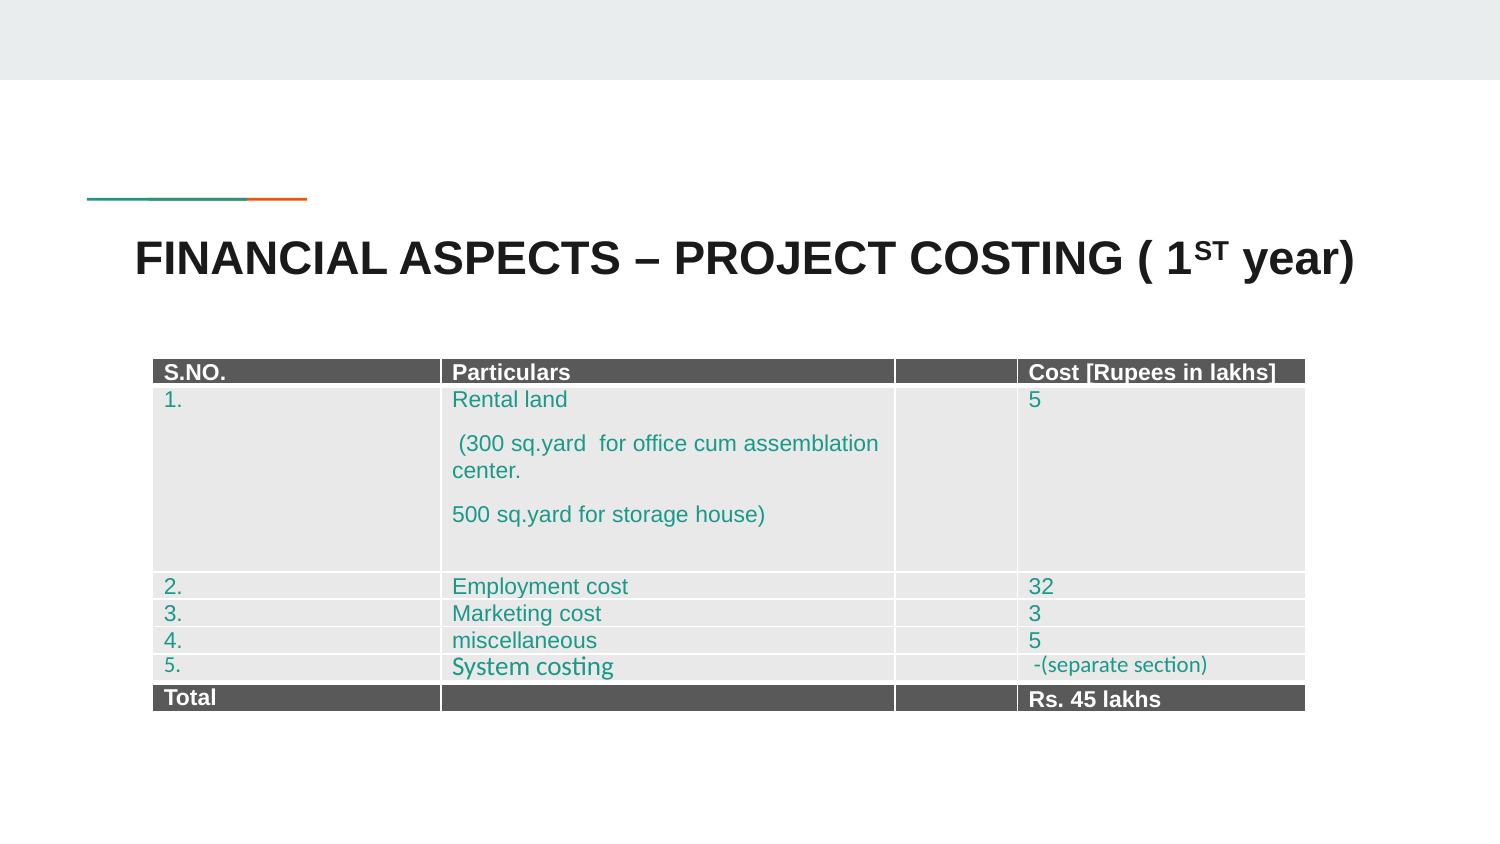

# FINANCIAL ASPECTS – PROJECT COSTING ( 1ST year)

| S.NO. | Particulars |  | Cost [Rupees in lakhs] |
| --- | --- | --- | --- |
| 1. | Rental land (300 sq.yard for office cum assemblation center. 500 sq.yard for storage house) |  | 5 |
| 2. | Employment cost |  | 32 |
| 3. | Marketing cost |  | 3 |
| 4. | miscellaneous |  | 5 |
| 5. | System costing |  | -(separate section) |
| Total |  |  | Rs. 45 lakhs |